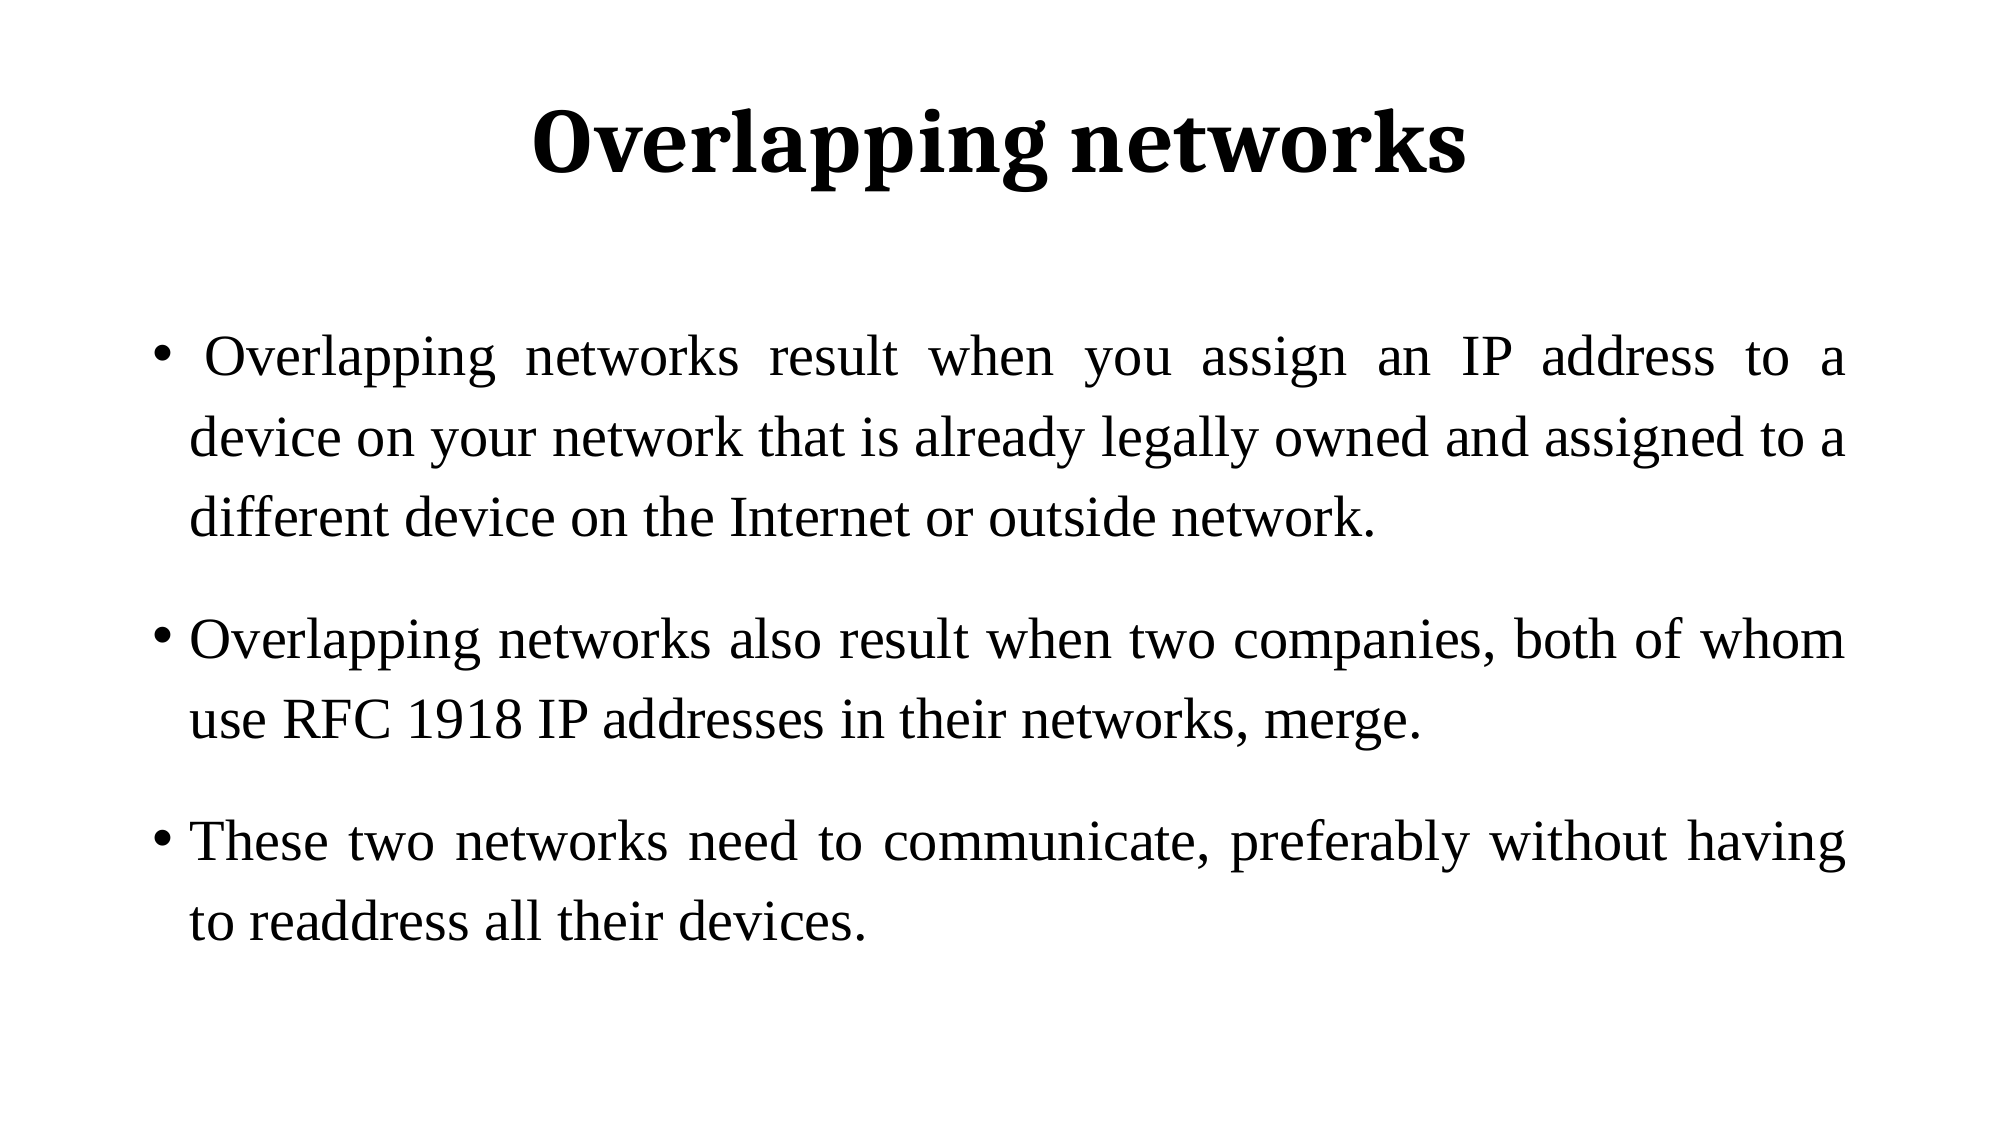

# Overlapping networks
 Overlapping networks result when you assign an IP address to a device on your network that is already legally owned and assigned to a different device on the Internet or outside network.
Overlapping networks also result when two companies, both of whom use RFC 1918 IP addresses in their networks, merge.
These two networks need to communicate, preferably without having to readdress all their devices.